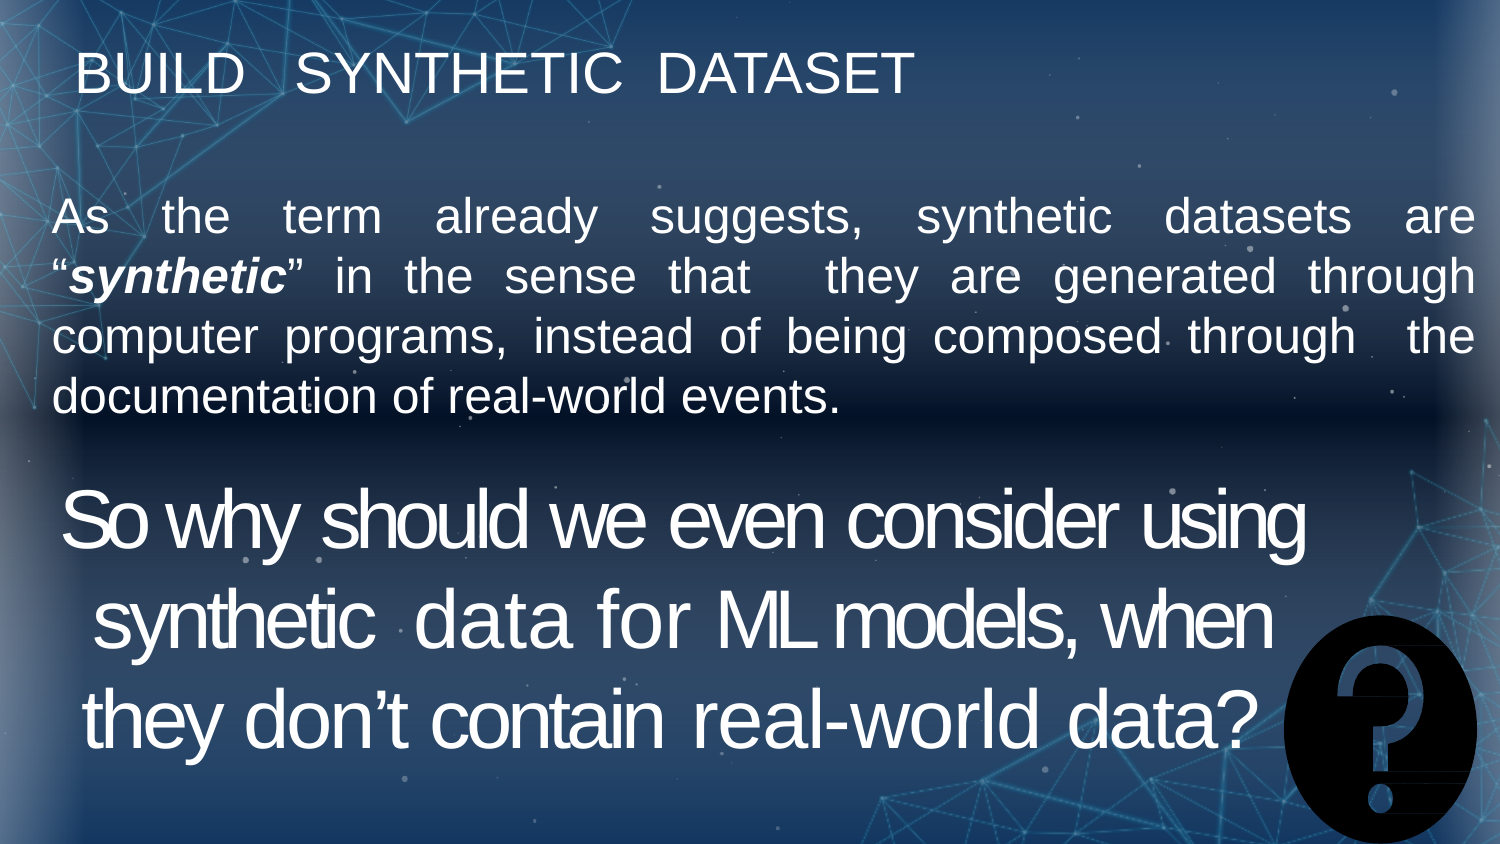

# BUILD   SYNTHETIC  DATASET
As the term already suggests, synthetic datasets are “synthetic” in the sense that  they are generated through computer programs, instead of being composed through  the documentation of real-world events.
So why should we even consider using synthetic  data for ML models, when they don’t contain real-world data?